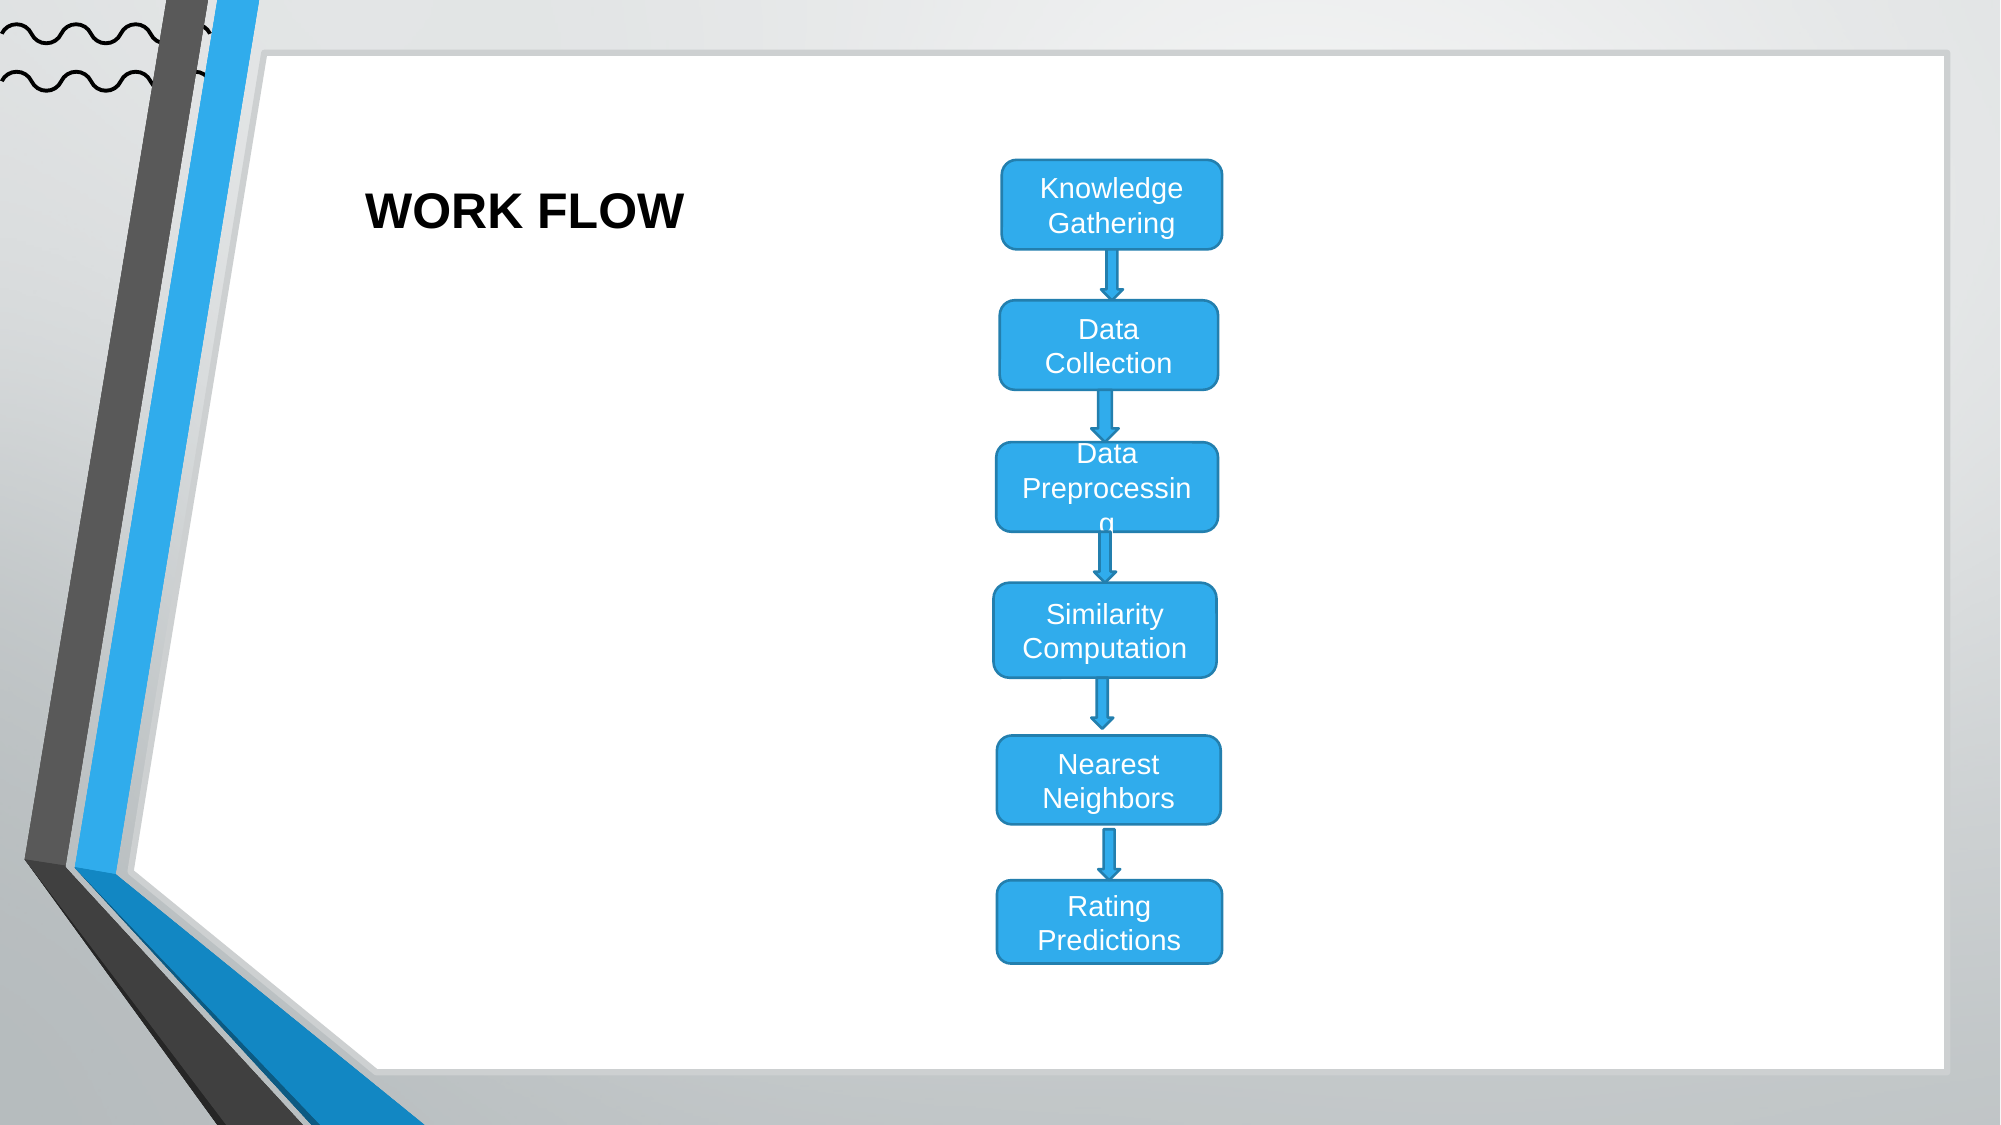

Knowledge Gathering
WORK FLOW

Data Collection

Data Preprocessing

Similarity Computation

Nearest Neighbors

Rating Predictions